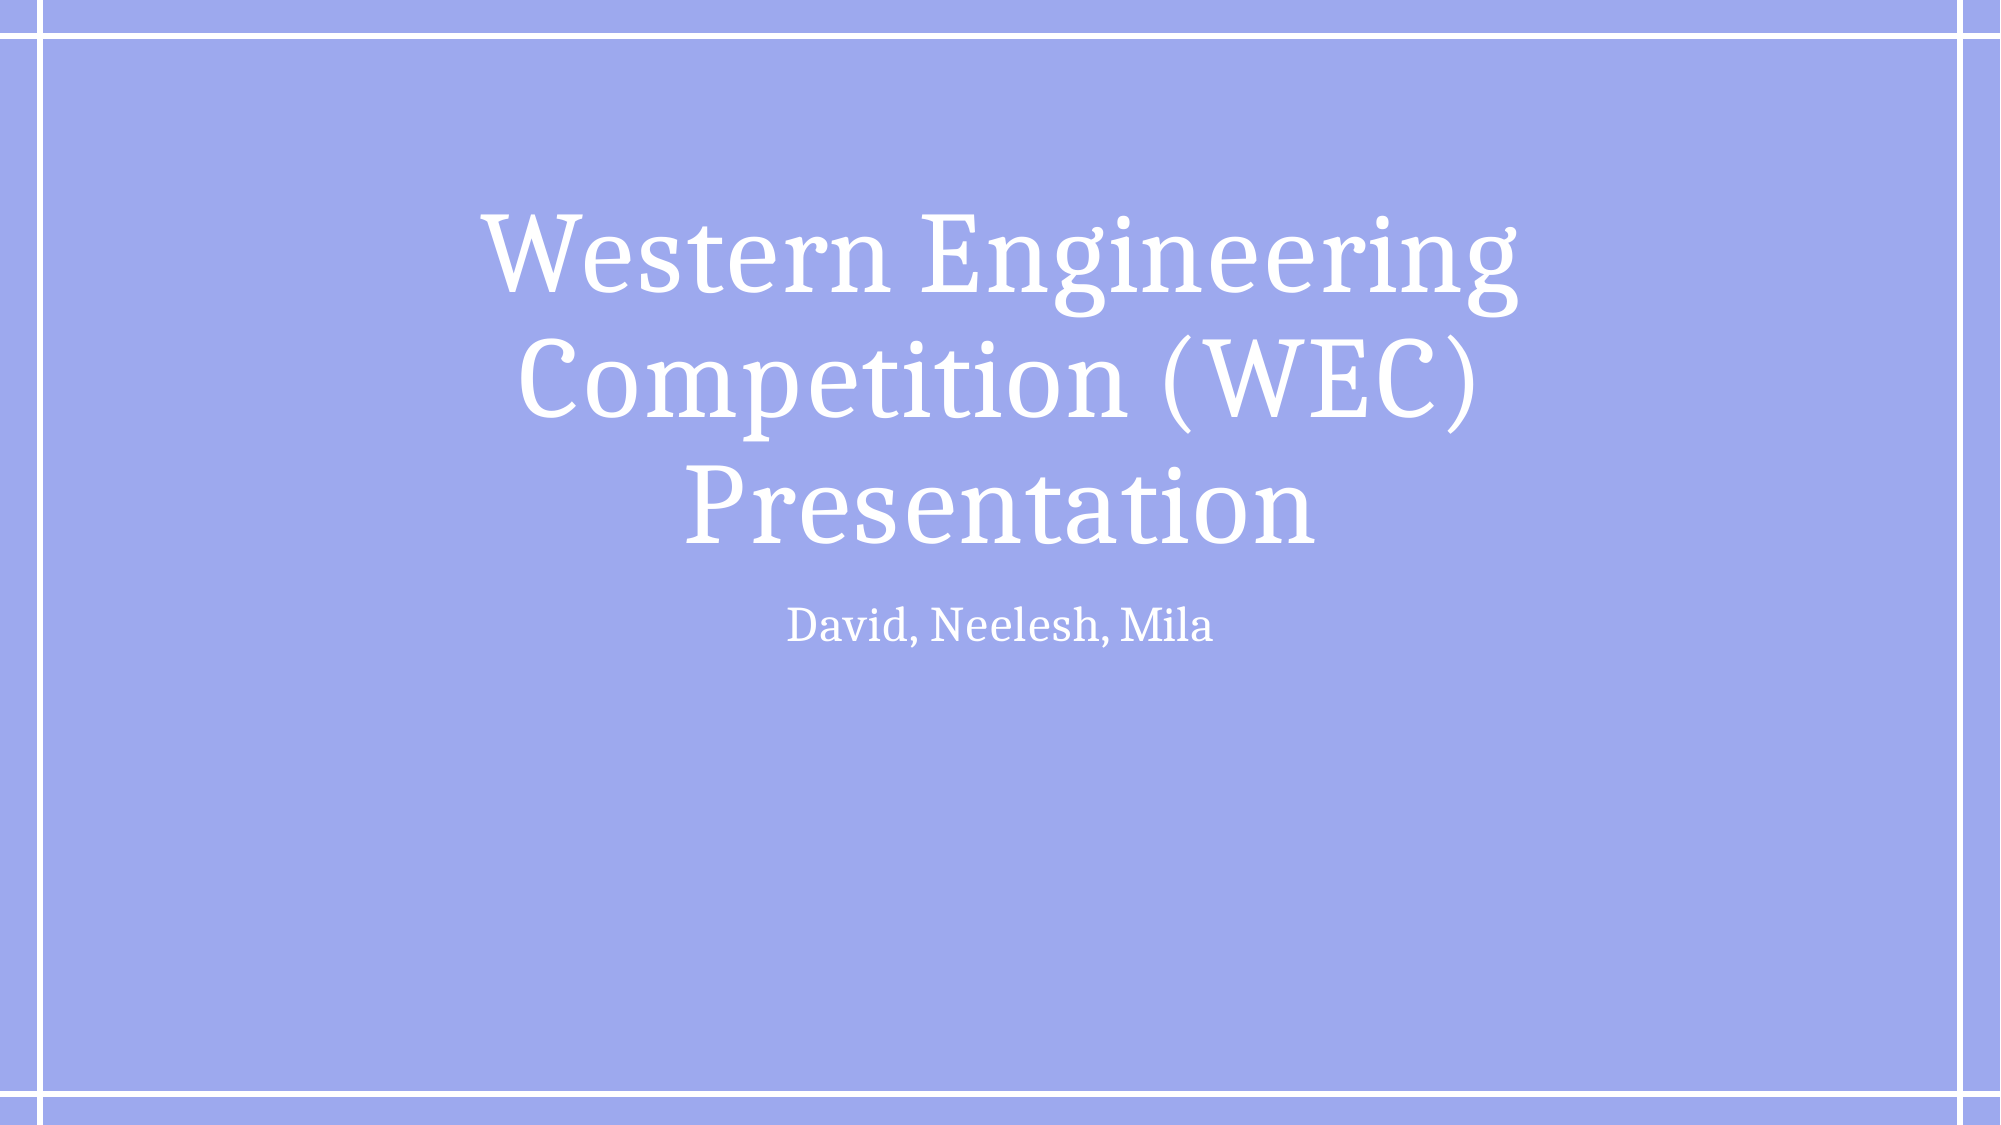

# Western Engineering Competition (WEC) Presentation
David, Neelesh, Mila